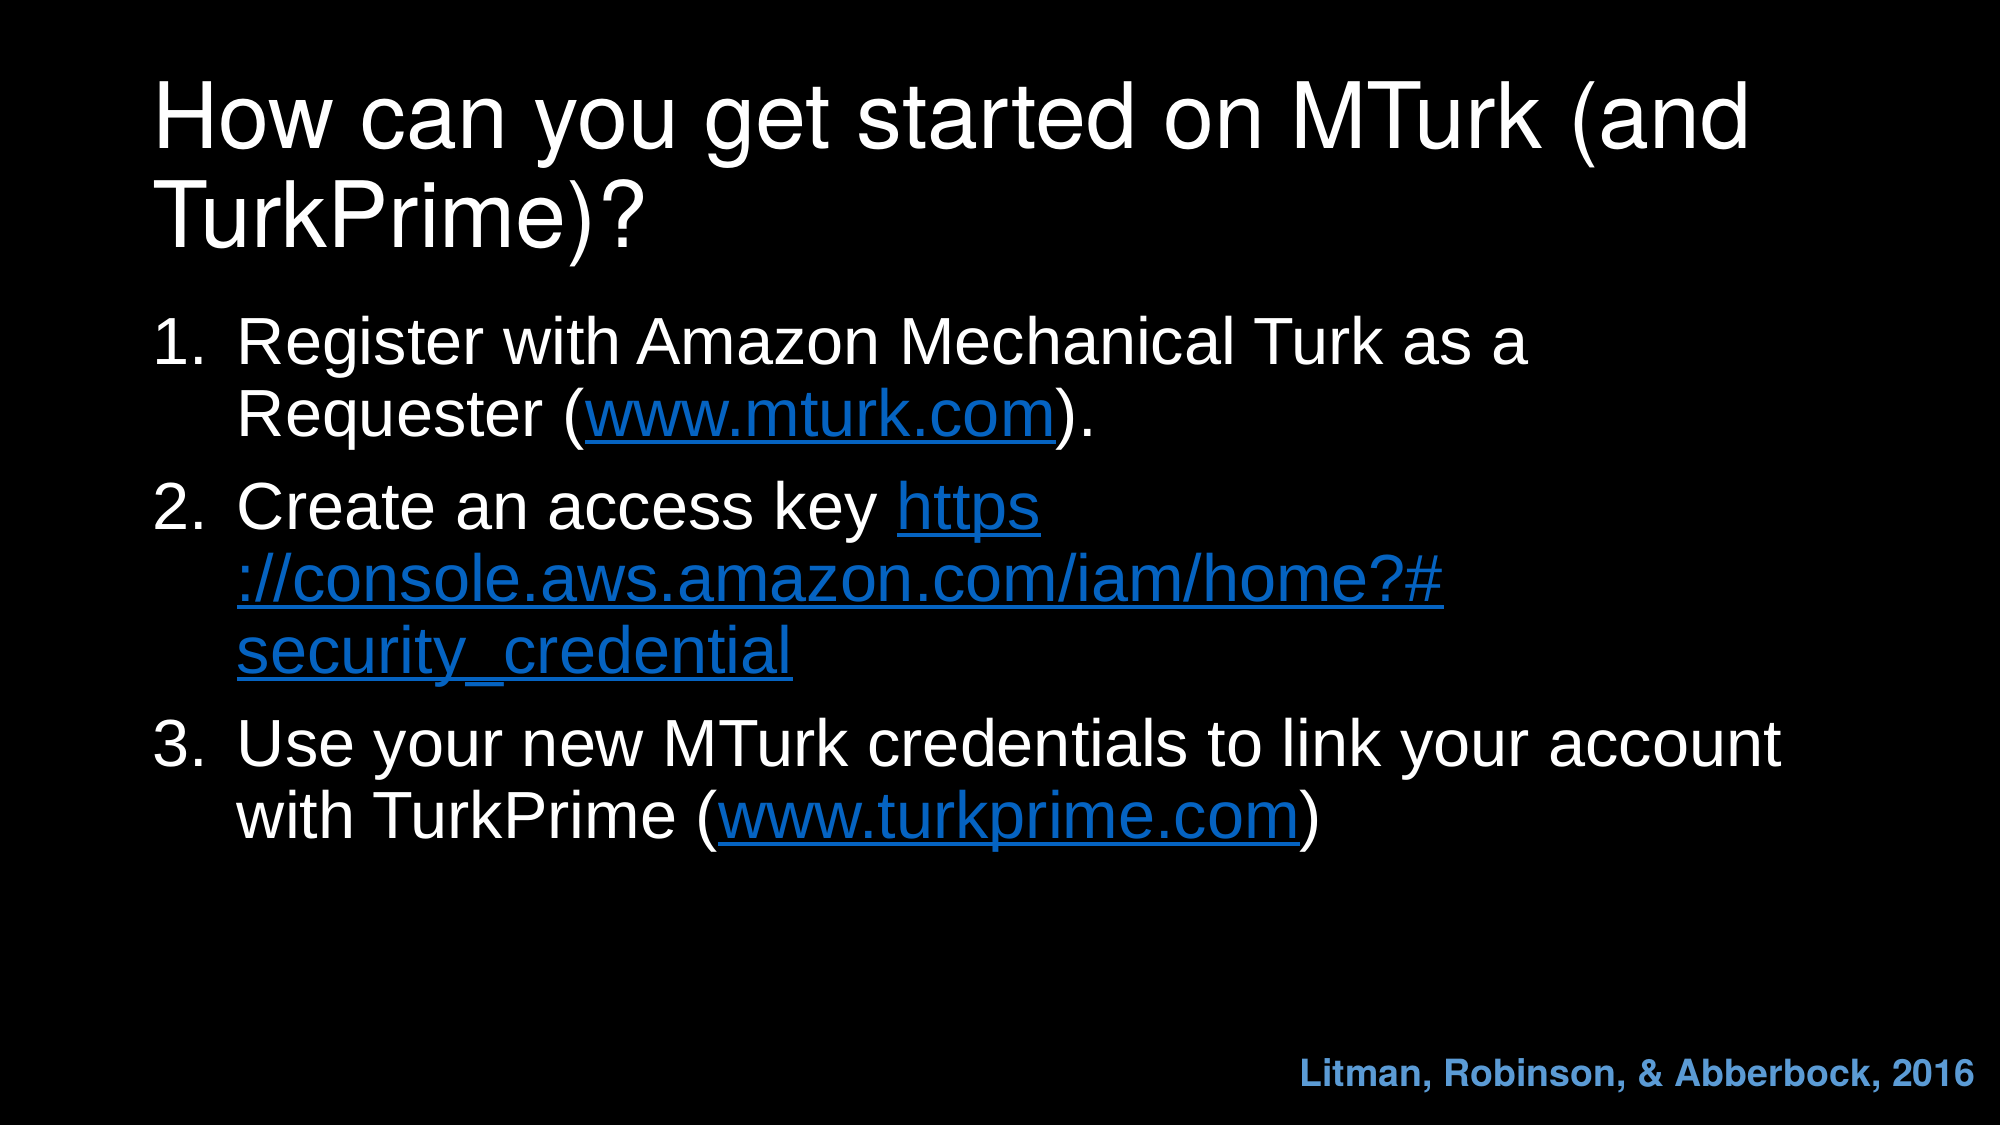

# How can you get started on MTurk (and TurkPrime)?
Register with Amazon Mechanical Turk as a Requester (www.mturk.com).
Create an access key https://console.aws.amazon.com/iam/home?#security_credential
Use your new MTurk credentials to link your account with TurkPrime (www.turkprime.com)
Litman, Robinson, & Abberbock, 2016